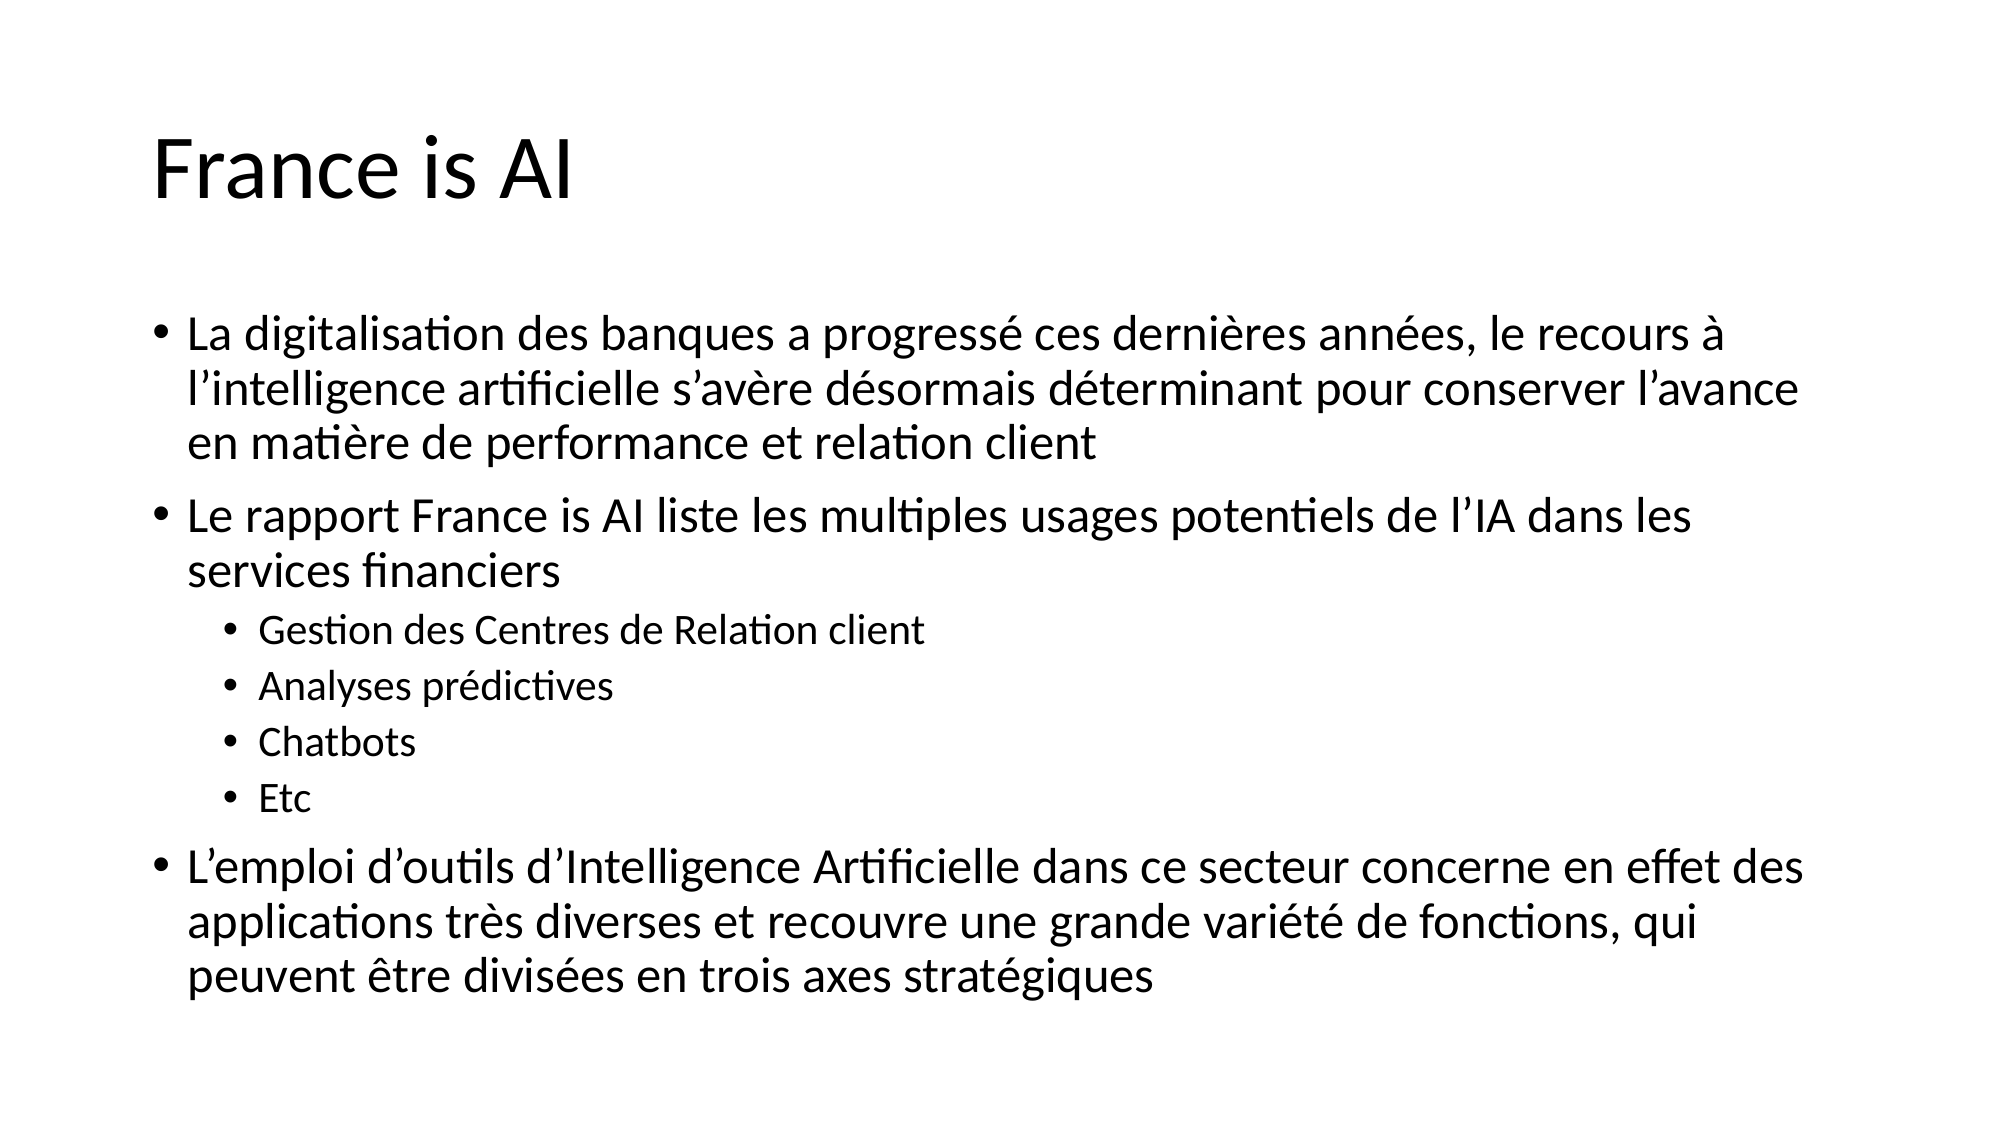

# France is AI
La digitalisation des banques a progressé ces dernières années, le recours à l’intelligence artificielle s’avère désormais déterminant pour conserver l’avance en matière de performance et relation client
Le rapport France is AI liste les multiples usages potentiels de l’IA dans les services financiers
Gestion des Centres de Relation client
Analyses prédictives
Chatbots
Etc
L’emploi d’outils d’Intelligence Artificielle dans ce secteur concerne en effet des applications très diverses et recouvre une grande variété de fonctions, qui peuvent être divisées en trois axes stratégiques